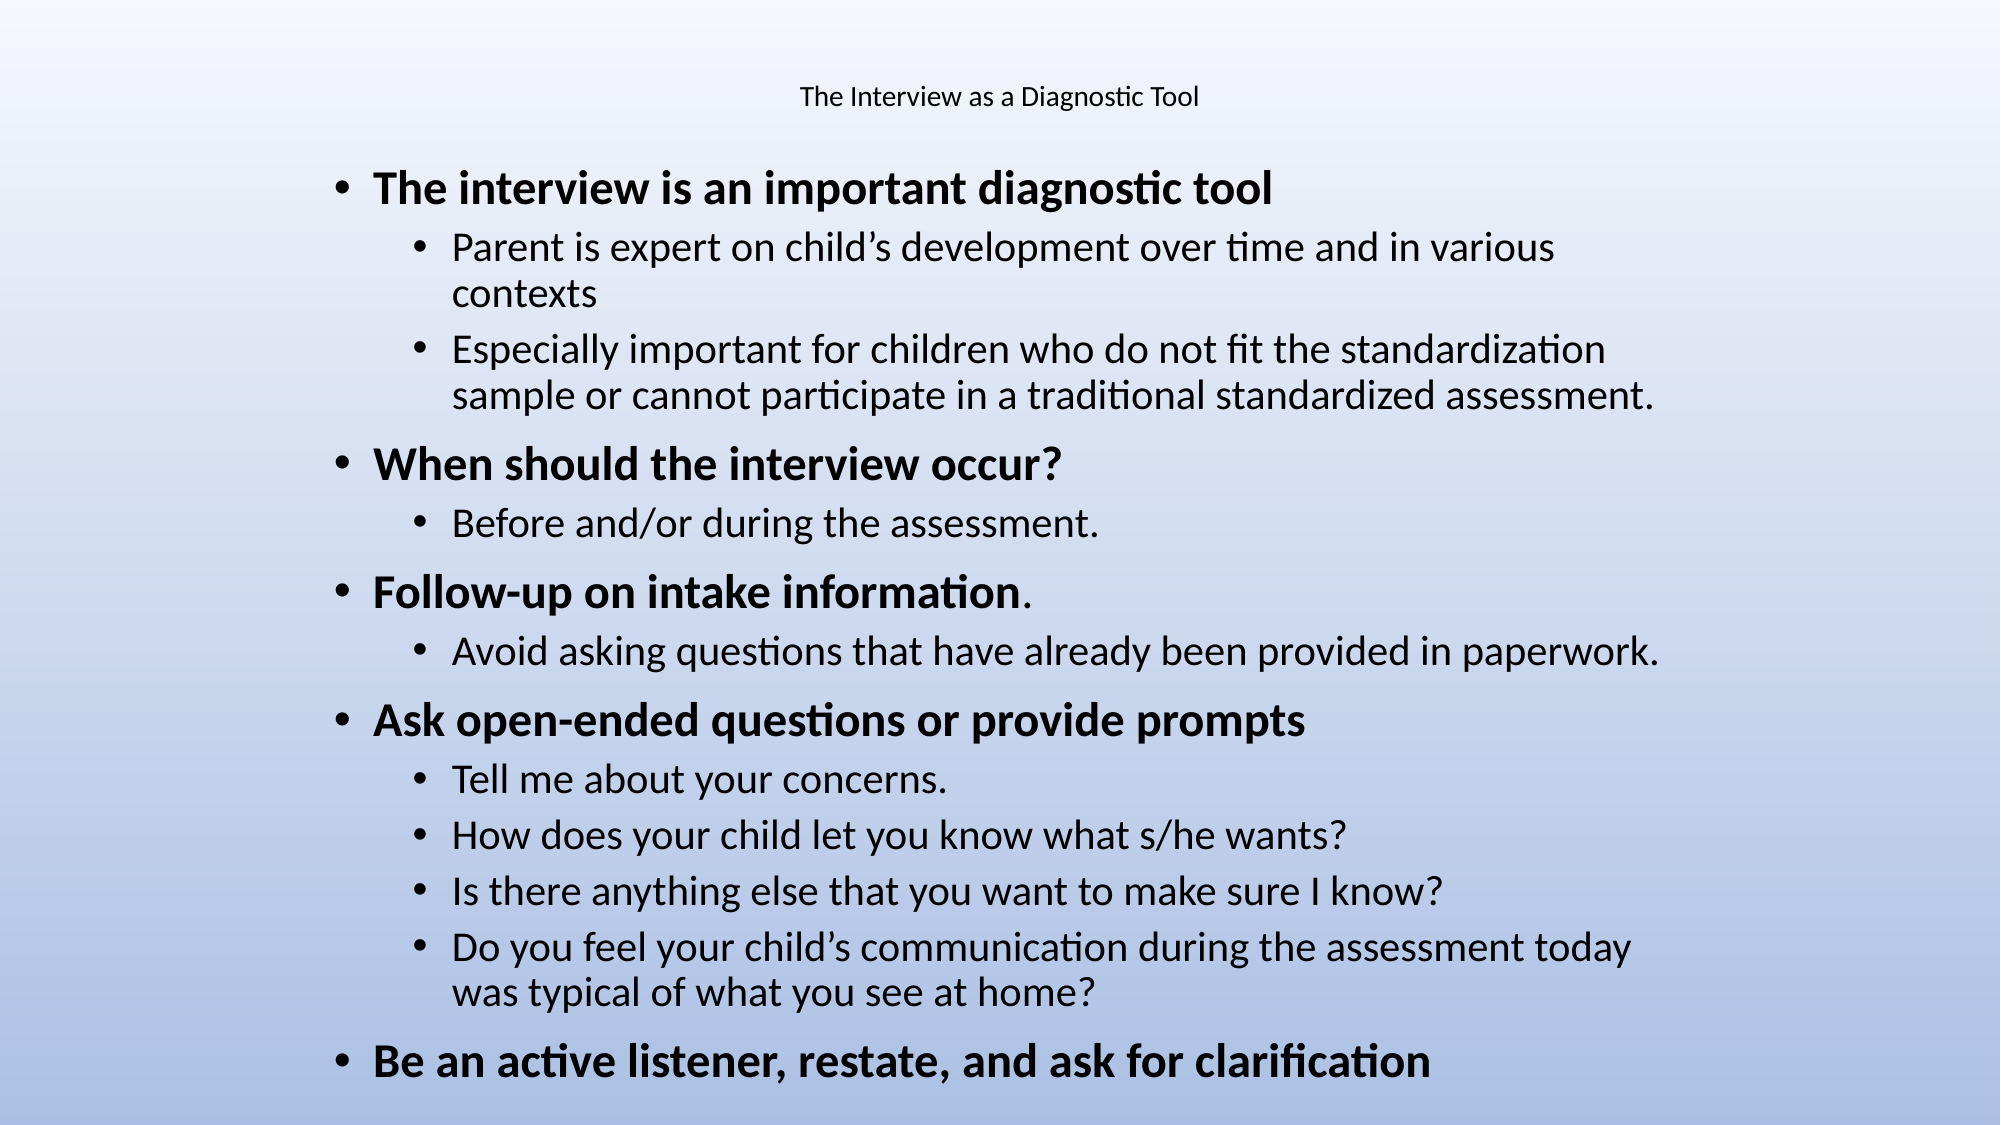

# The Interview as a Diagnostic Tool
The interview is an important diagnostic tool
Parent is expert on child’s development over time and in various contexts
Especially important for children who do not fit the standardization sample or cannot participate in a traditional standardized assessment.
When should the interview occur?
Before and/or during the assessment.
Follow-up on intake information.
Avoid asking questions that have already been provided in paperwork.
Ask open-ended questions or provide prompts
Tell me about your concerns.
How does your child let you know what s/he wants?
Is there anything else that you want to make sure I know?
Do you feel your child’s communication during the assessment today was typical of what you see at home?
Be an active listener, restate, and ask for clarification